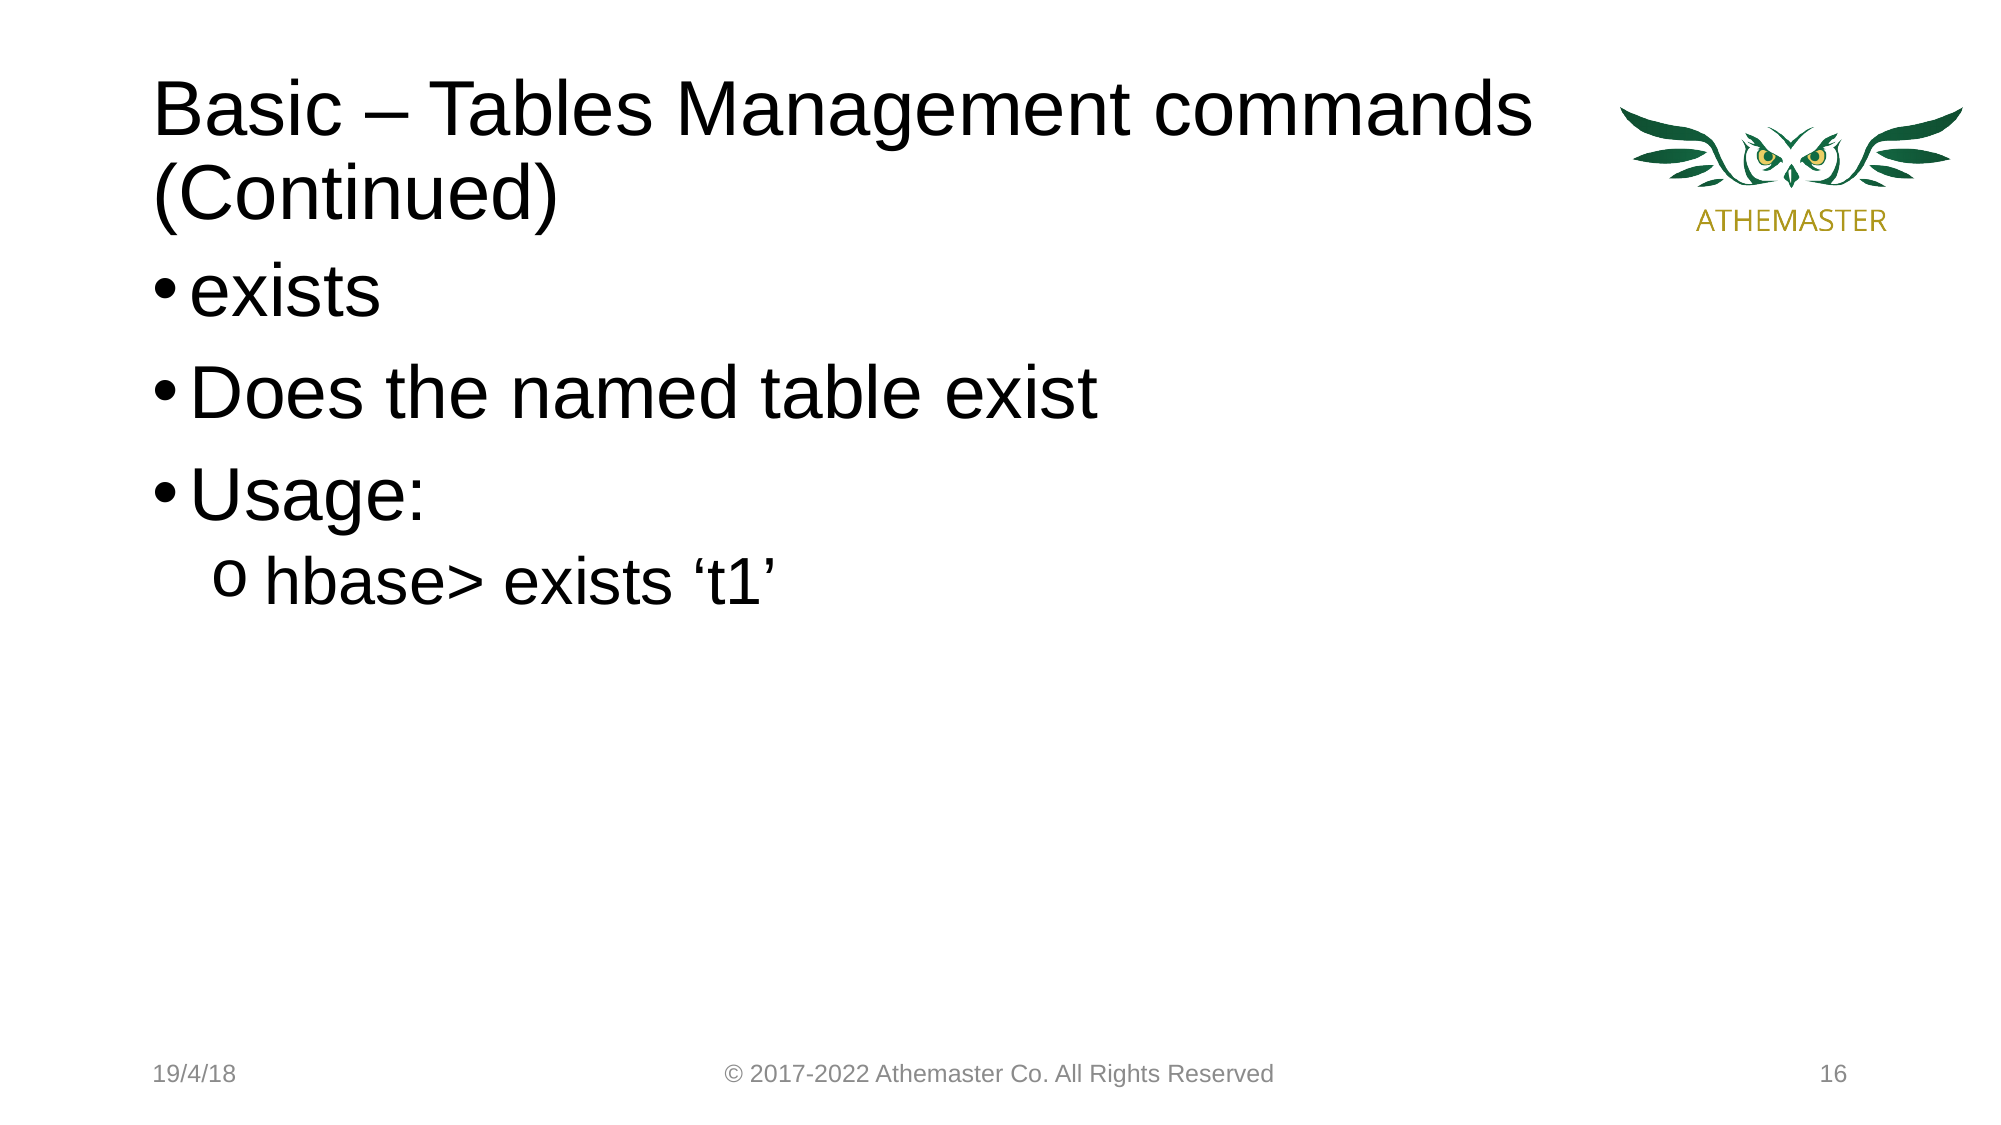

# Basic – Tables Management commands (Continued)
exists
Does the named table exist
Usage:
hbase> exists ‘t1’
19/4/18
© 2017-2022 Athemaster Co. All Rights Reserved
16